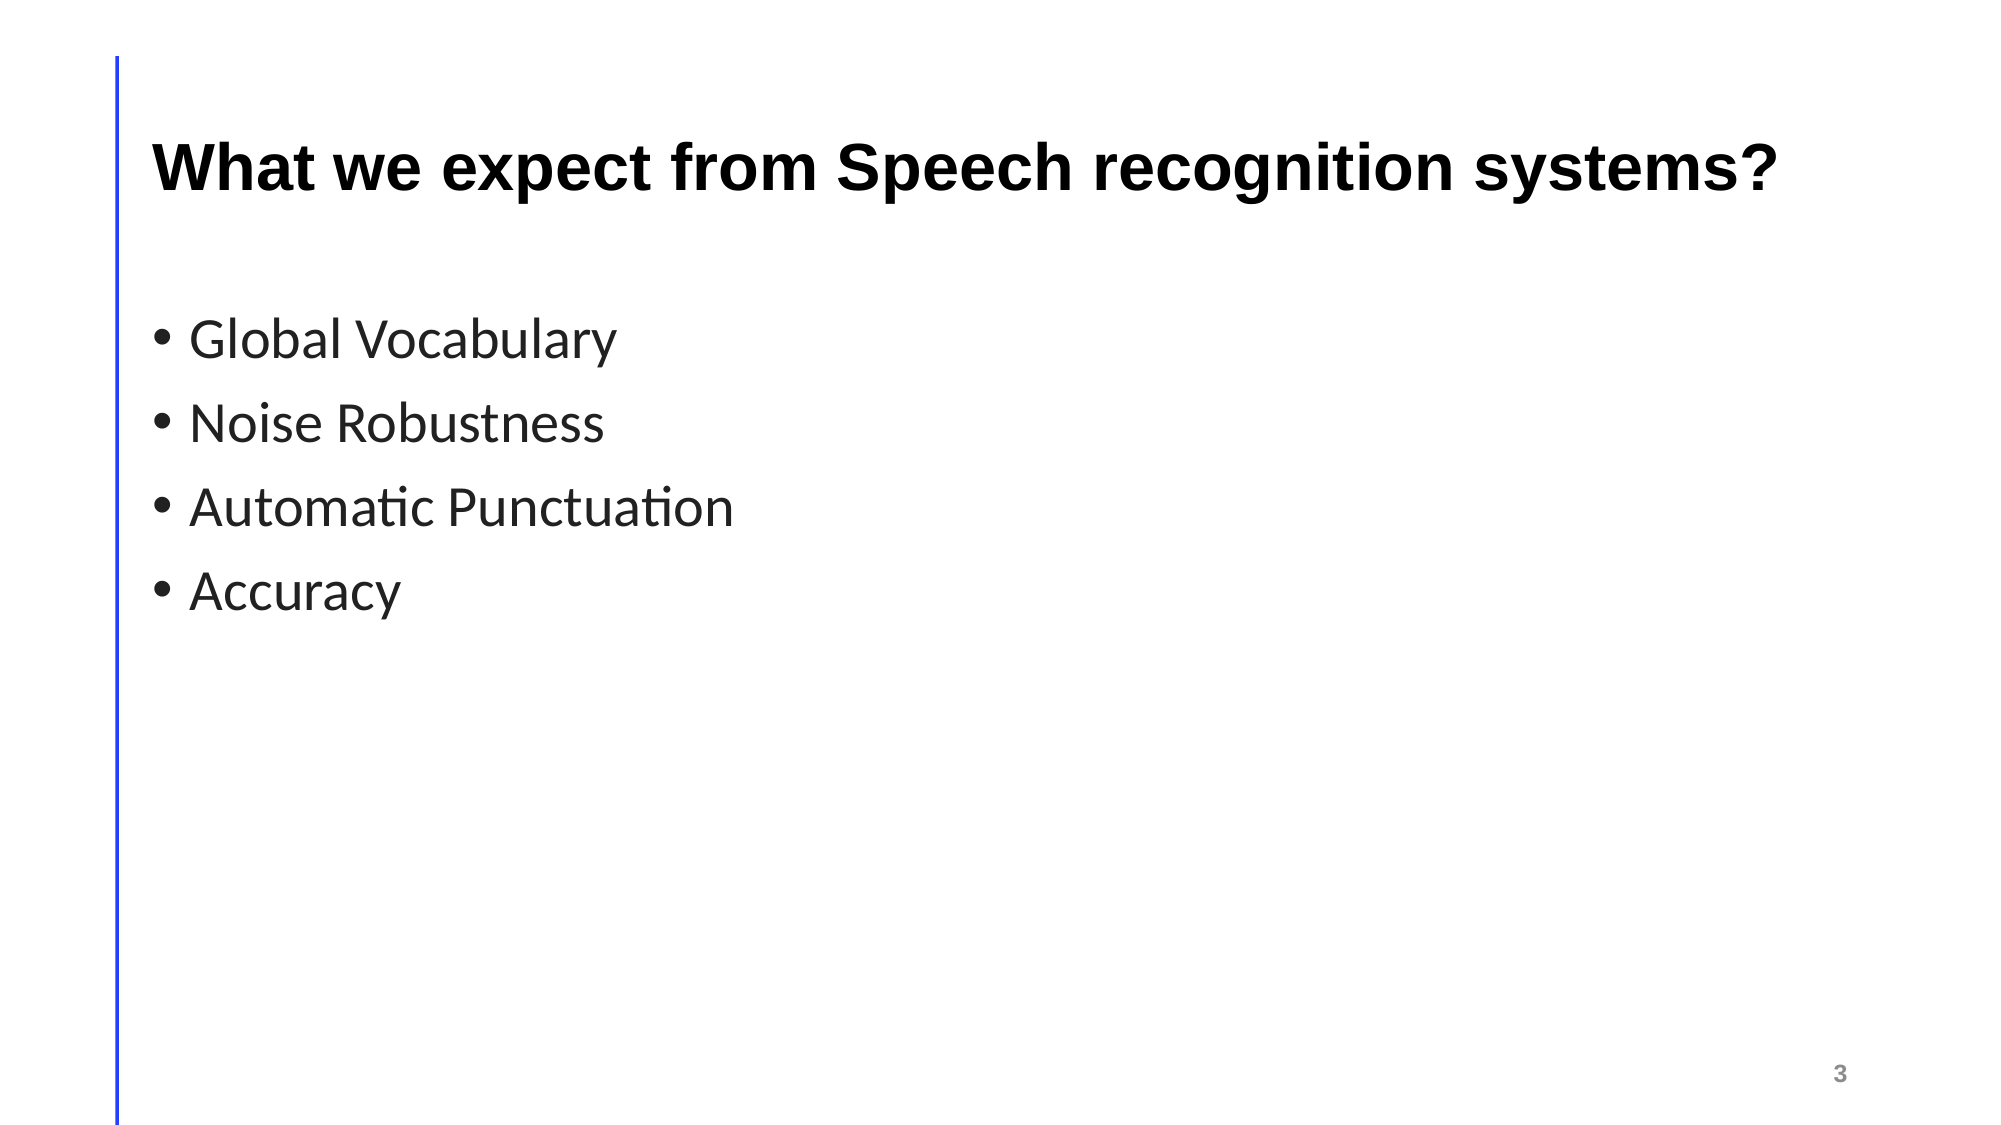

# What we expect from Speech recognition systems?
Global Vocabulary
Noise Robustness
Automatic Punctuation
Accuracy
3